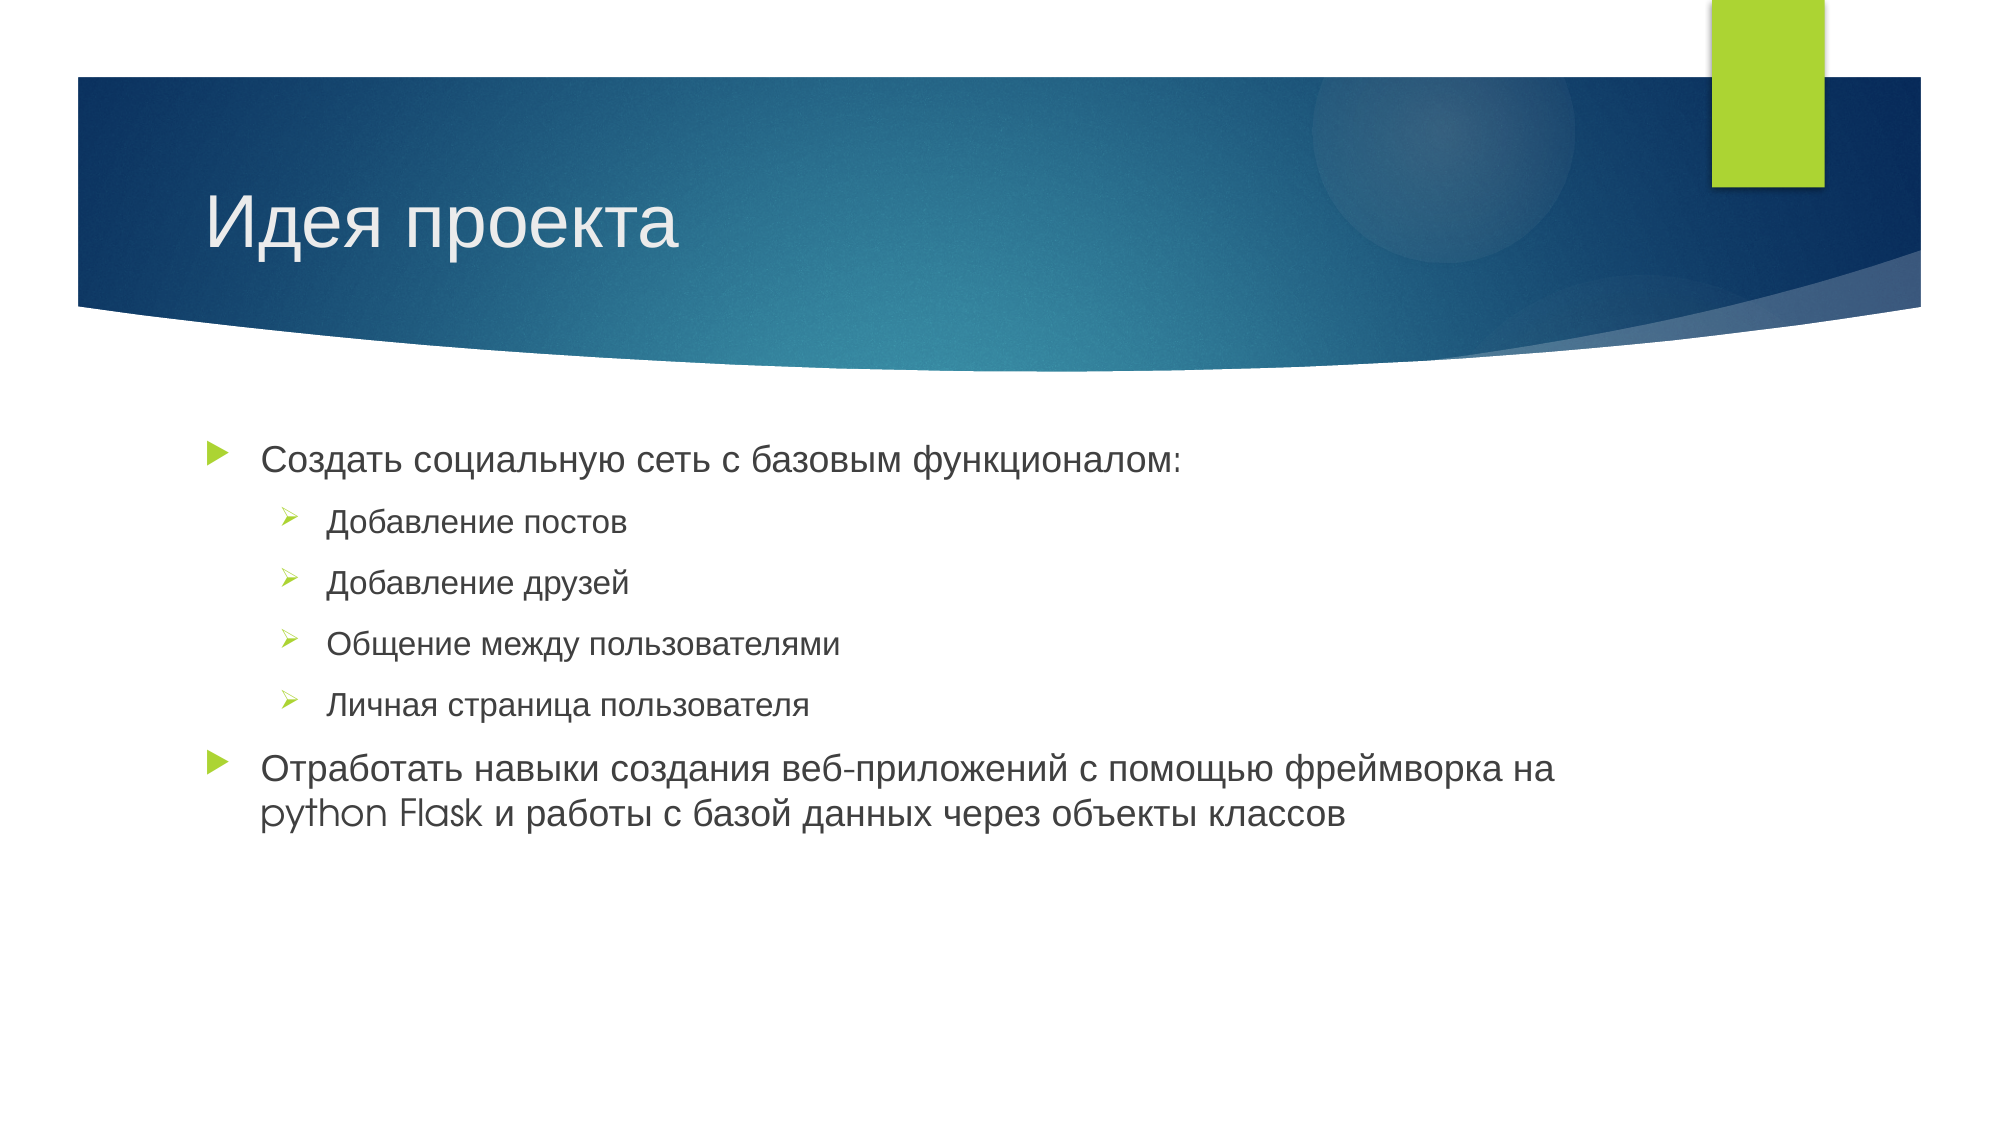

# Идея проекта
Создать социальную сеть с базовым функционалом:
Добавление постов
Добавление друзей
Общение между пользователями
Личная страница пользователя
Отработать навыки создания веб-приложений с помощью фреймворка на python Flask и работы с базой данных через объекты классов